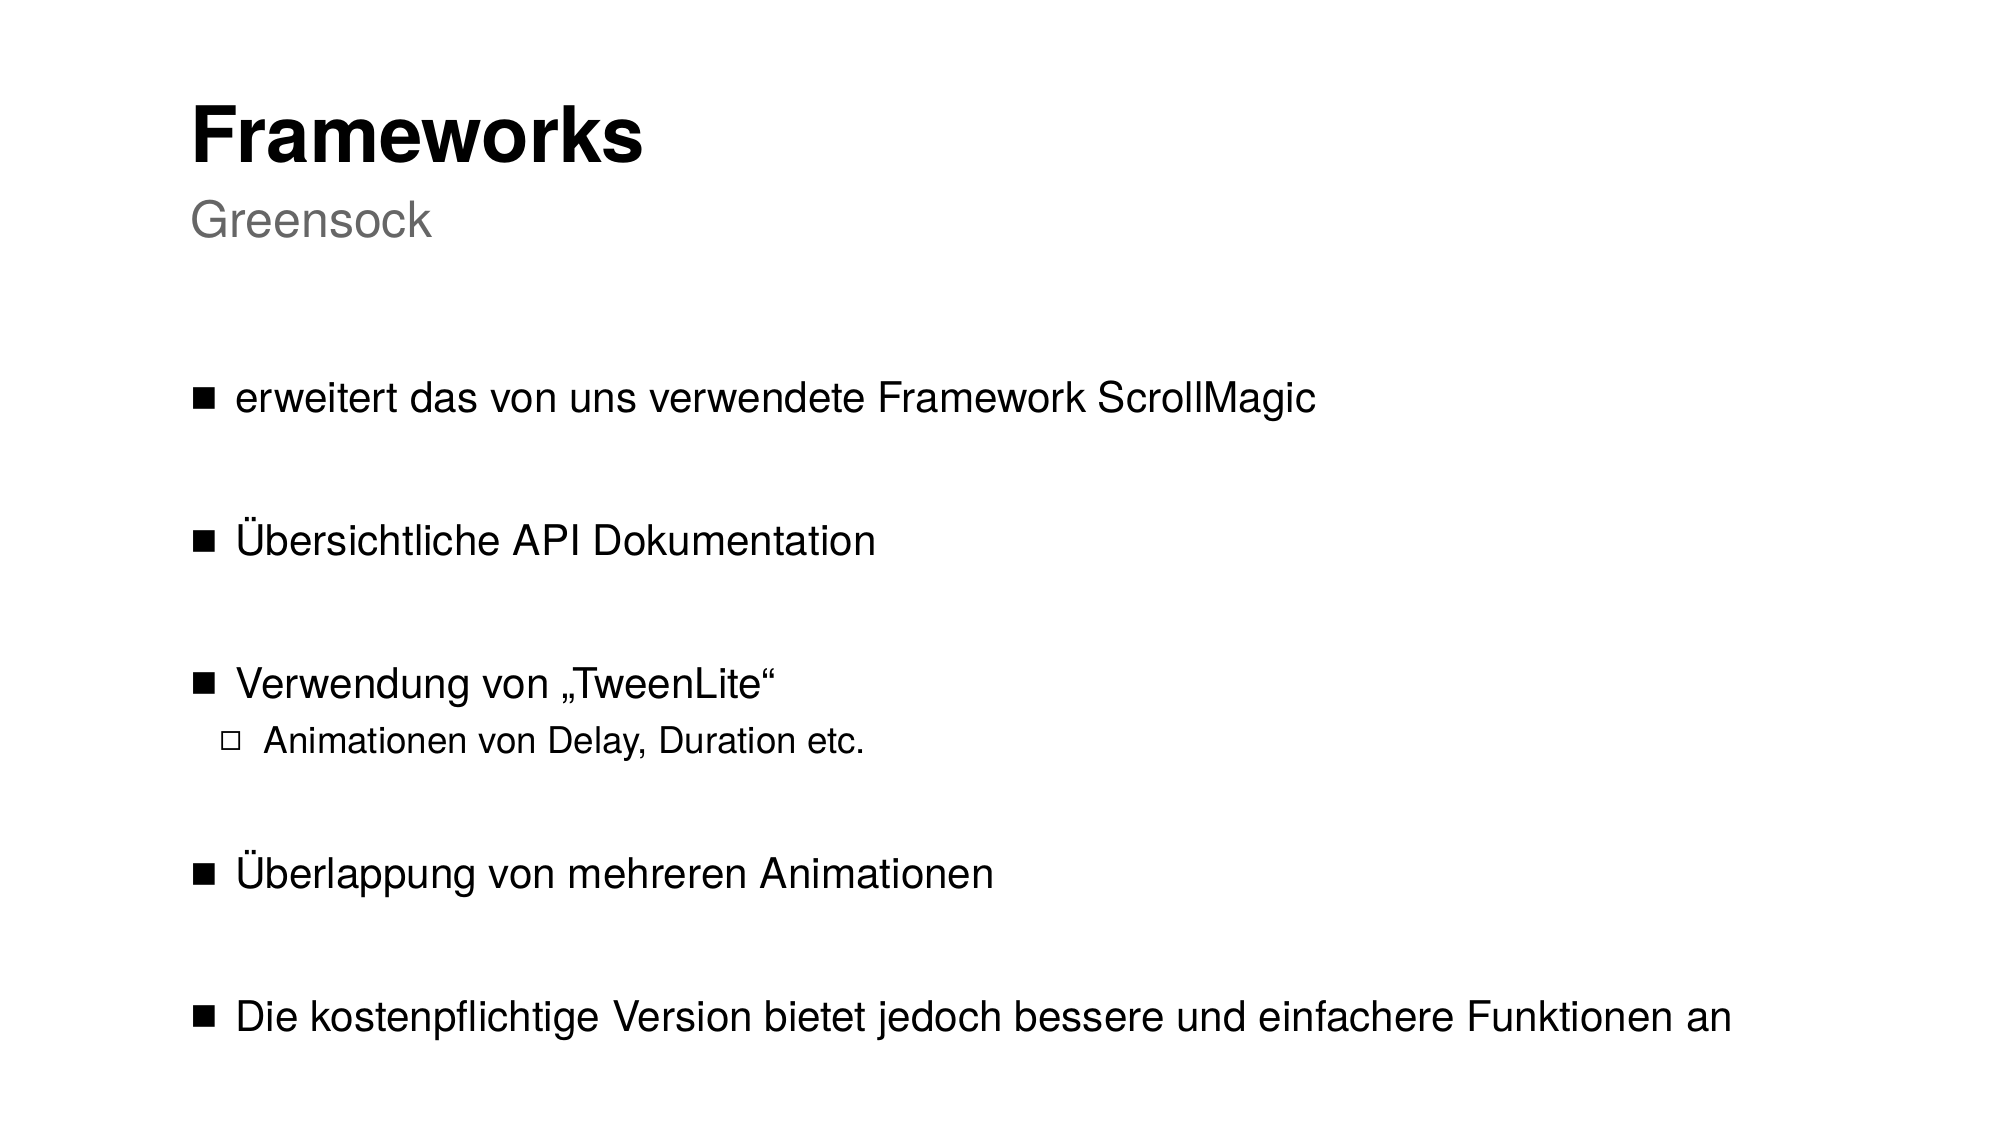

# Frameworks
Greensock

erweitert das von uns verwendete Framework ScrollMagic

Übersichtliche API Dokumentation

Verwendung von „TweenLite“
Animationen von Delay, Duration etc.

Überlappung von mehreren Animationen

Die kostenpflichtige Version bietet jedoch bessere und einfachere Funktionen an